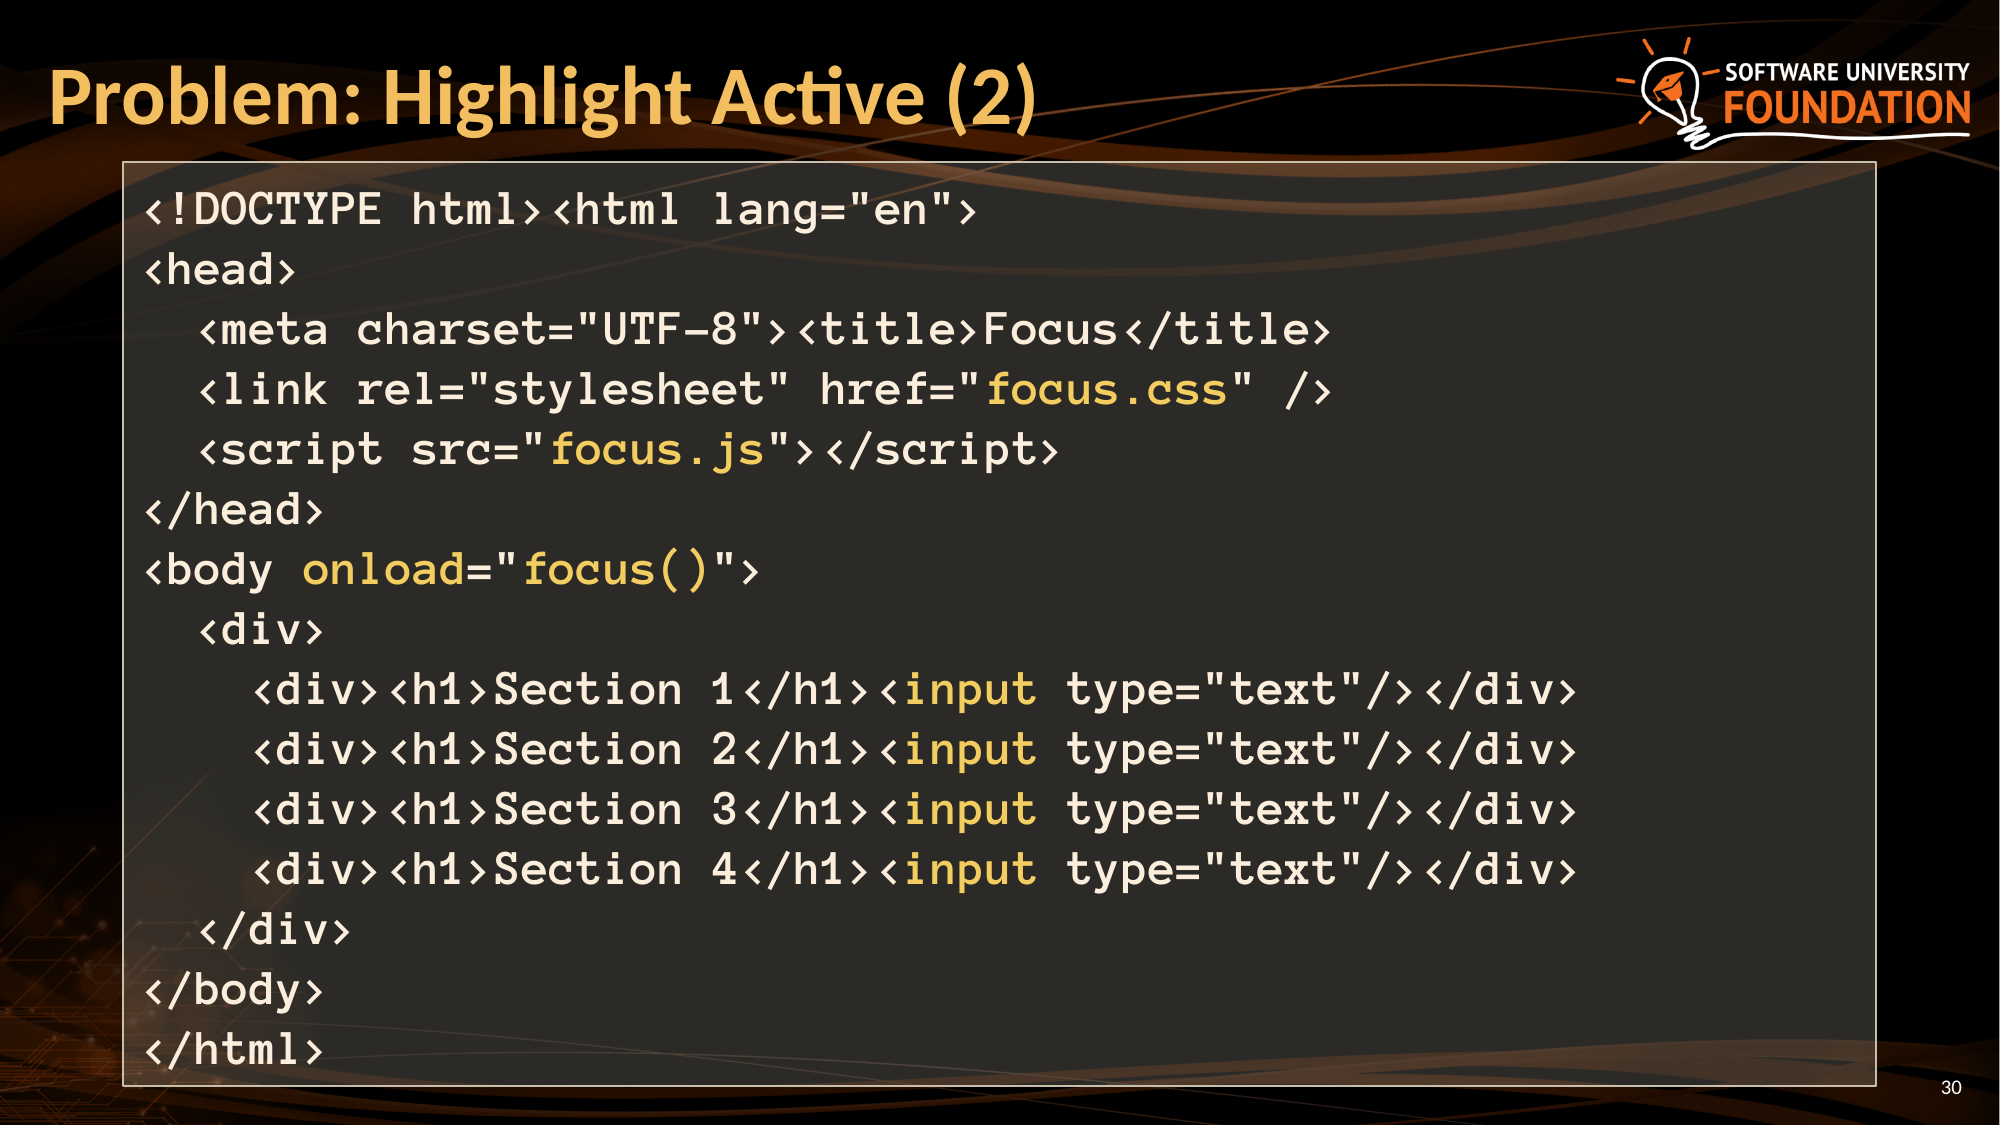

# Problem: Highlight Active (2)
<!DOCTYPE html><html lang="en">
<head>
  <meta charset="UTF-8"><title>Focus</title>
  <link rel="stylesheet" href="focus.css" />
  <script src="focus.js"></script>
</head>
<body onload="focus()">
  <div>
    <div><h1>Section 1</h1><input type="text"/></div>
    <div><h1>Section 2</h1><input type="text"/></div>
    <div><h1>Section 3</h1><input type="text"/></div>
    <div><h1>Section 4</h1><input type="text"/></div>
  </div>
</body>
</html>
30